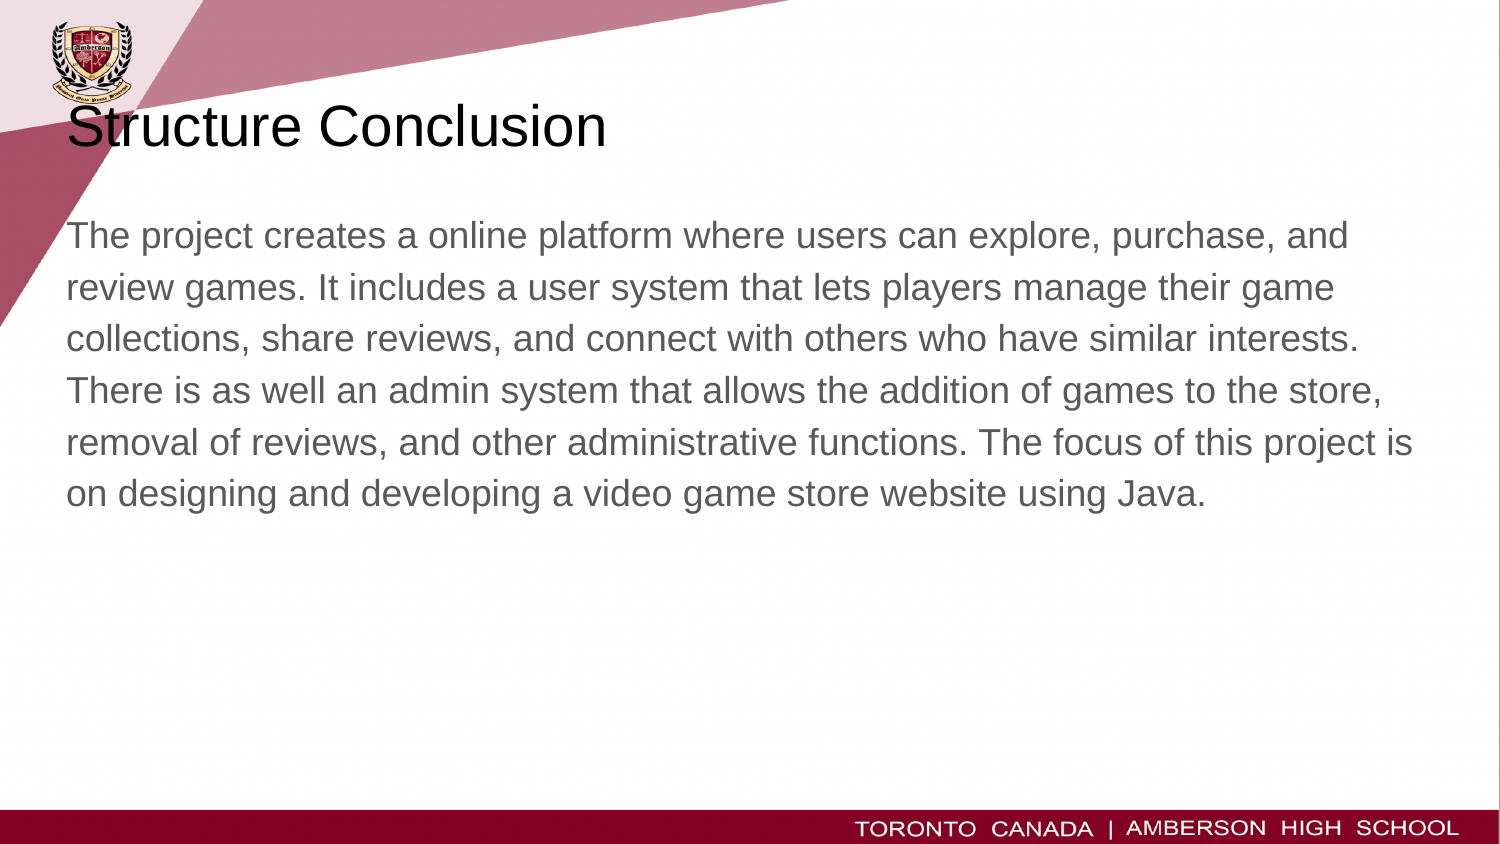

# Structure Conclusion
The project creates a online platform where users can explore, purchase, and review games. It includes a user system that lets players manage their game collections, share reviews, and connect with others who have similar interests. There is as well an admin system that allows the addition of games to the store, removal of reviews, and other administrative functions. The focus of this project is on designing and developing a video game store website using Java.